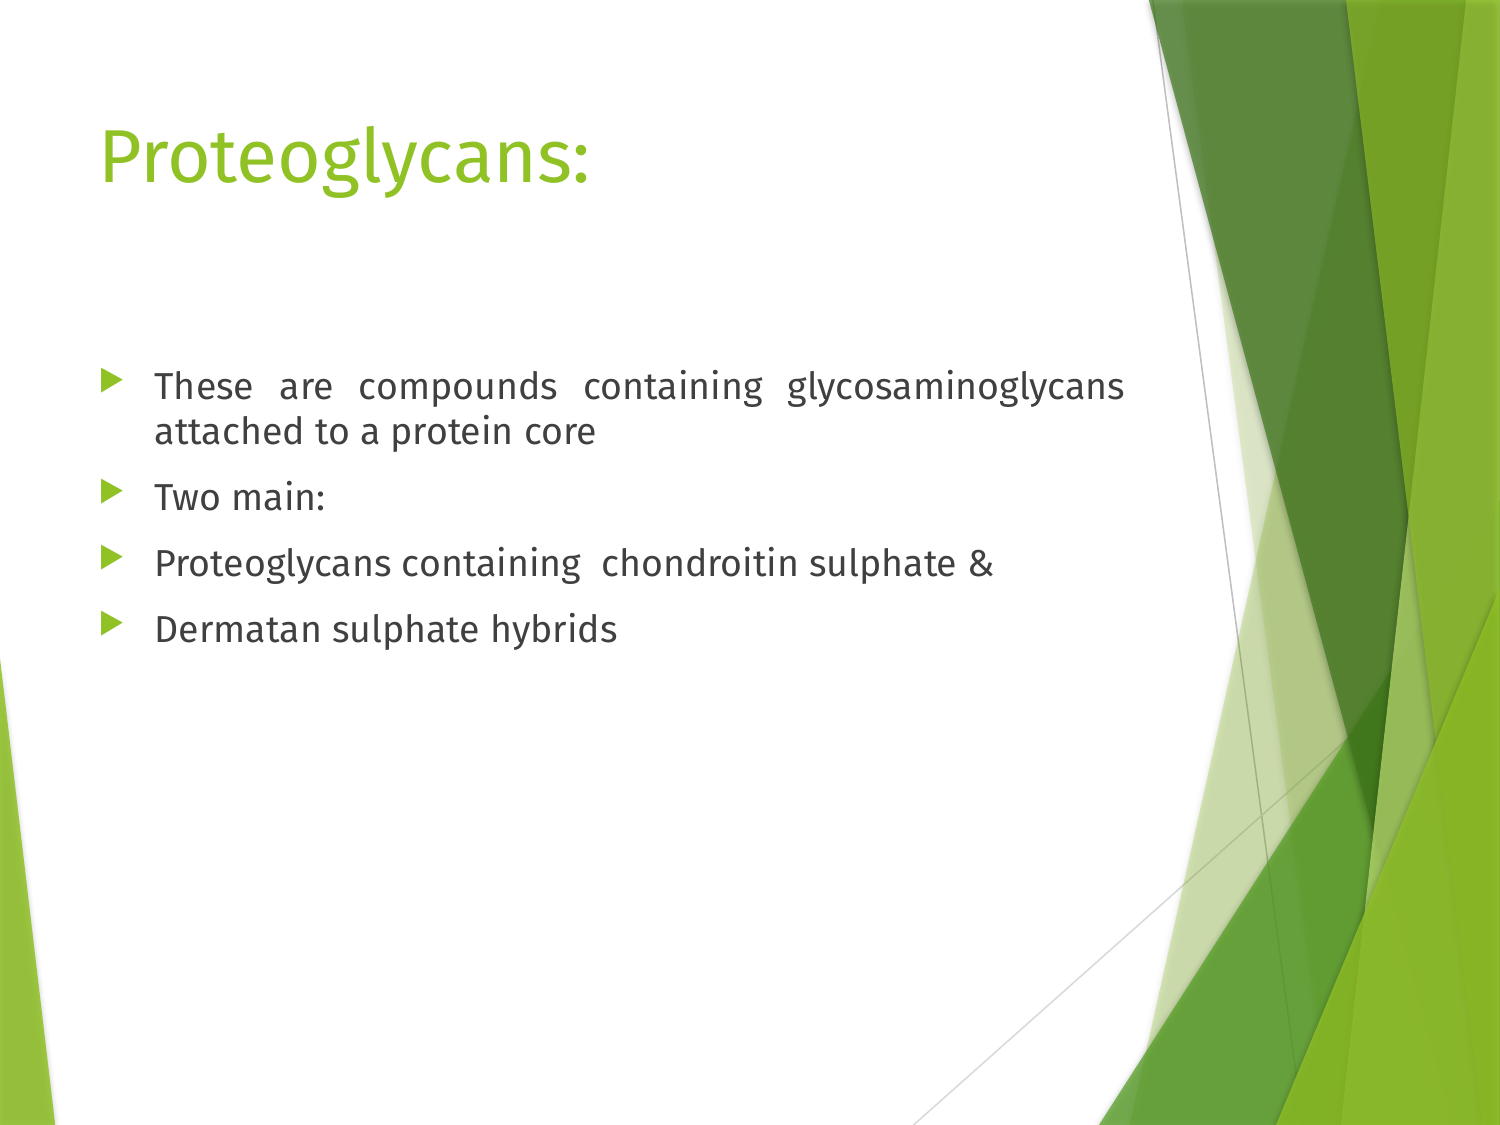

# Proteoglycans:
These are compounds containing glycosaminoglycans attached to a protein core
Two main:
Proteoglycans containing  chondroitin sulphate &
Dermatan sulphate hybrids